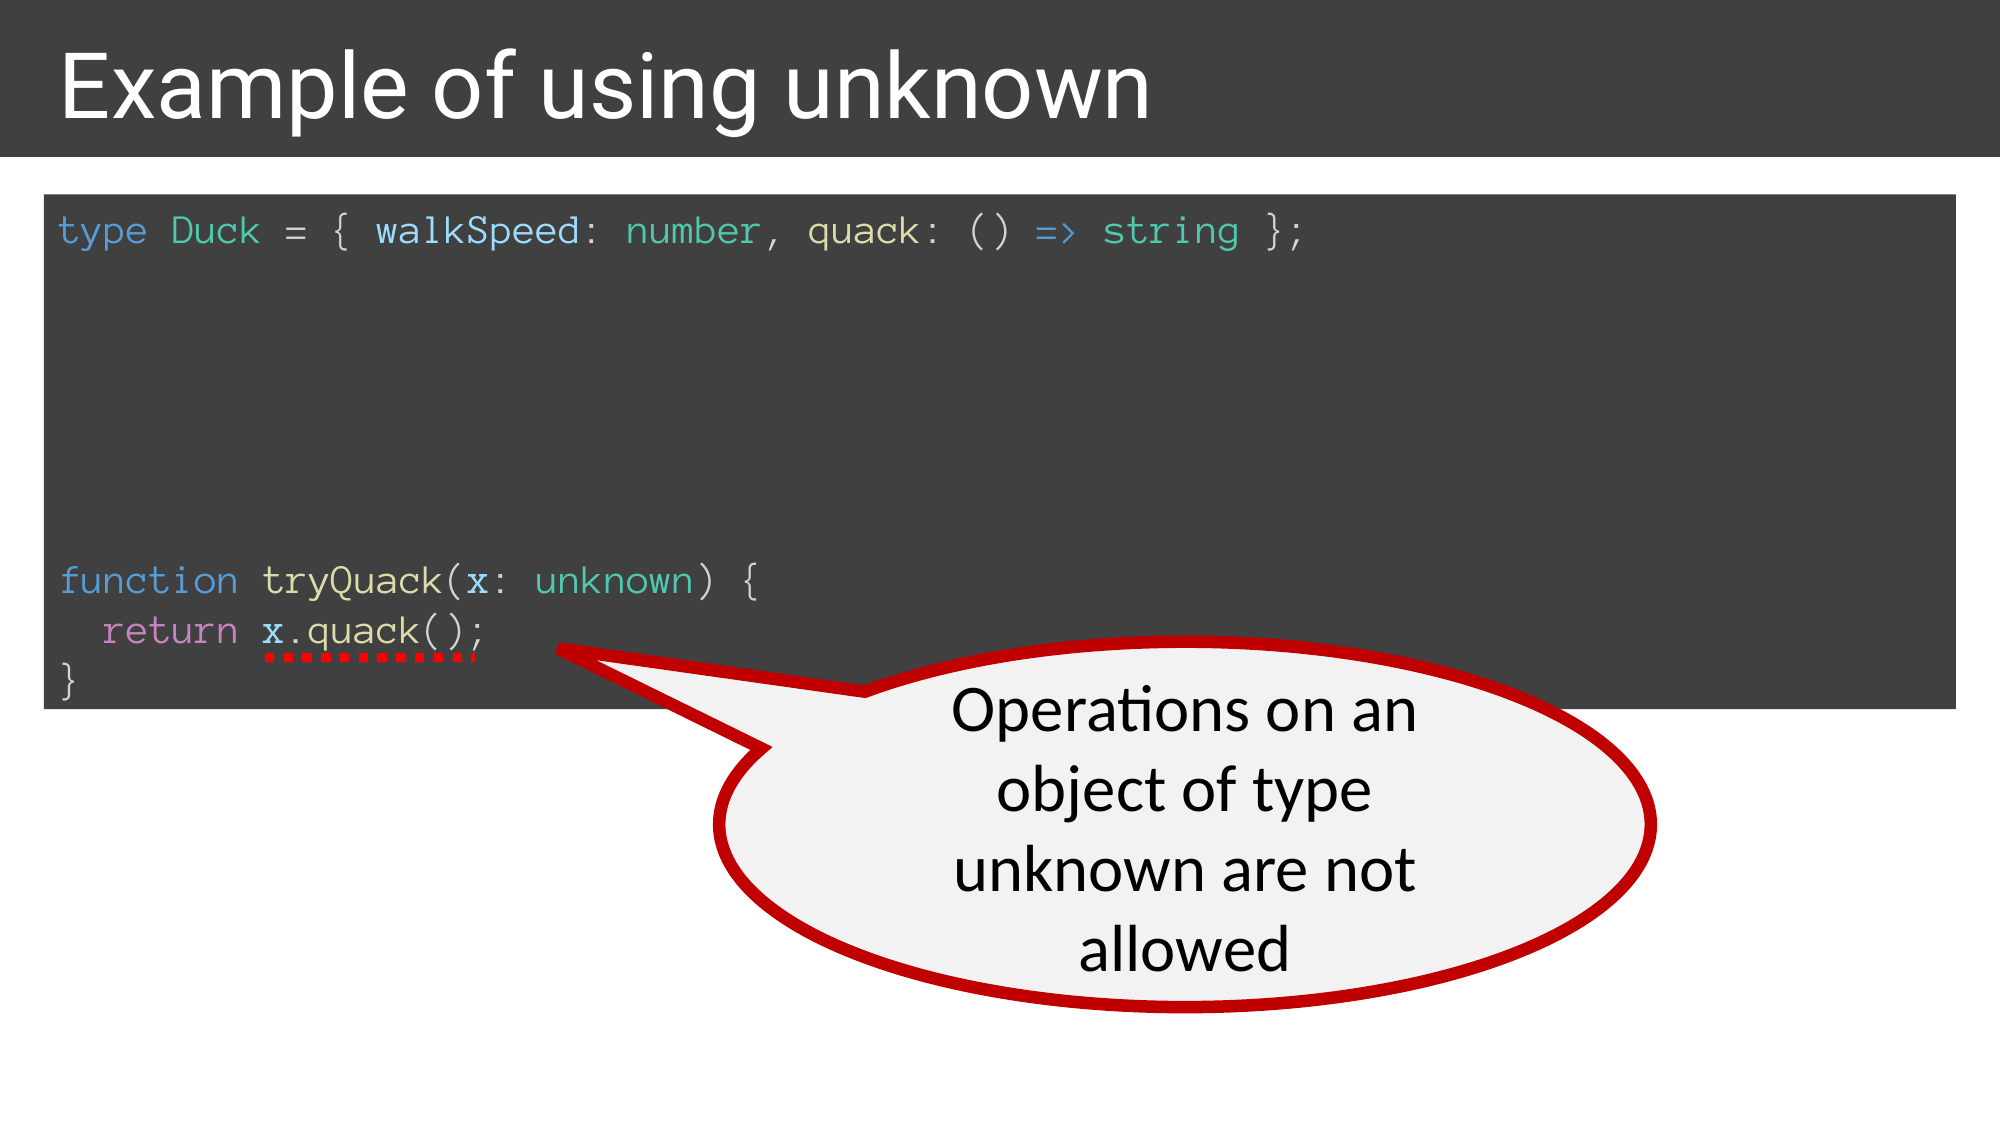

# Example of using unknown
type Duck = { walkSpeed: number, quack: () => string };

function tryQuack(x: unknown) {
  return x.quack();
}

Operations on an object of type unknown are not allowed